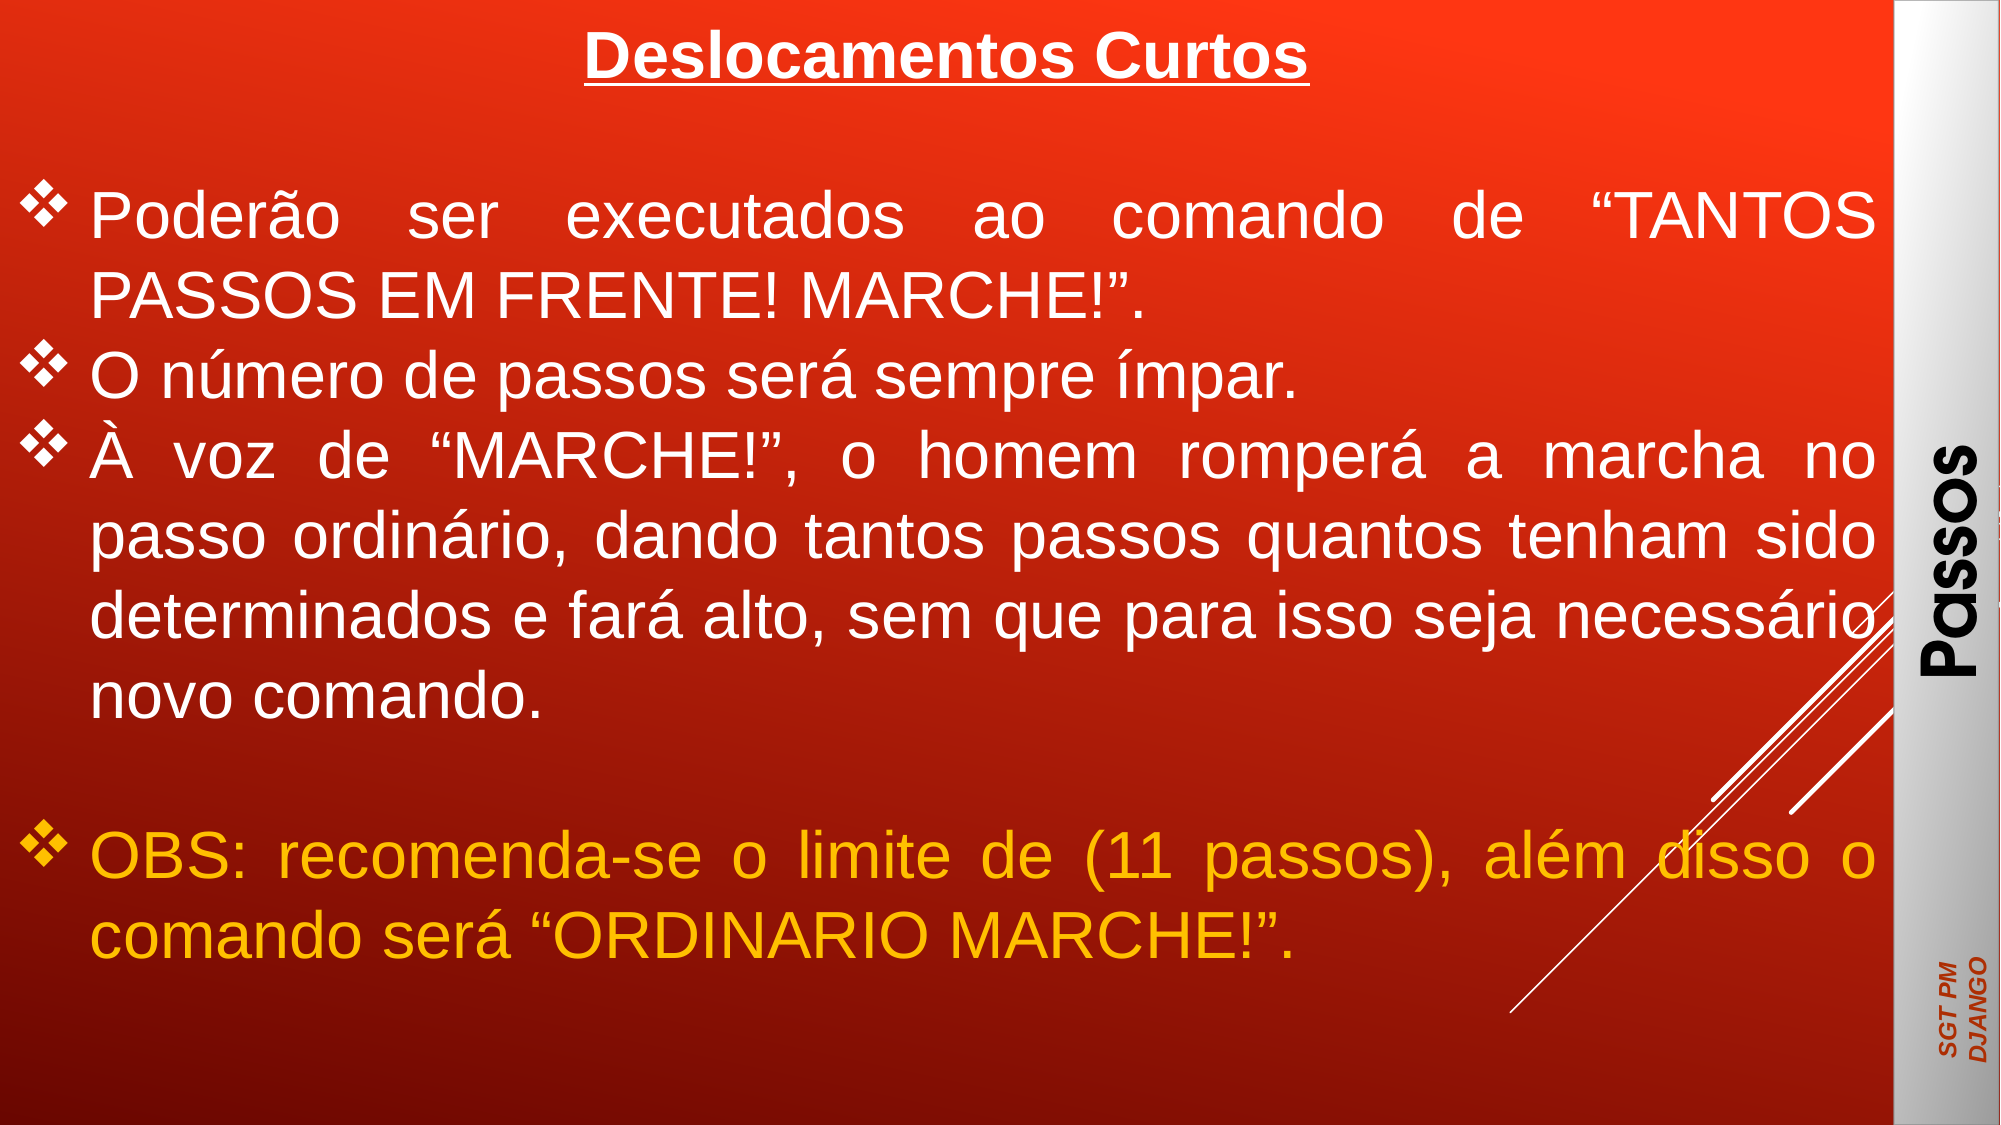

Deslocamentos Curtos

Poderão ser executados ao comando de “TANTOS PASSOS EM FRENTE! MARCHE!”.
O número de passos será sempre ímpar.
À voz de “MARCHE!”, o homem romperá a marcha no passo ordinário, dando tantos passos quantos tenham sido determinados e fará alto, sem que para isso seja necessário novo comando.

OBS: recomenda-se o limite de (11 passos), além disso o comando será “ORDINARIO MARCHE!”.
Passos
SGT PM DJANGO